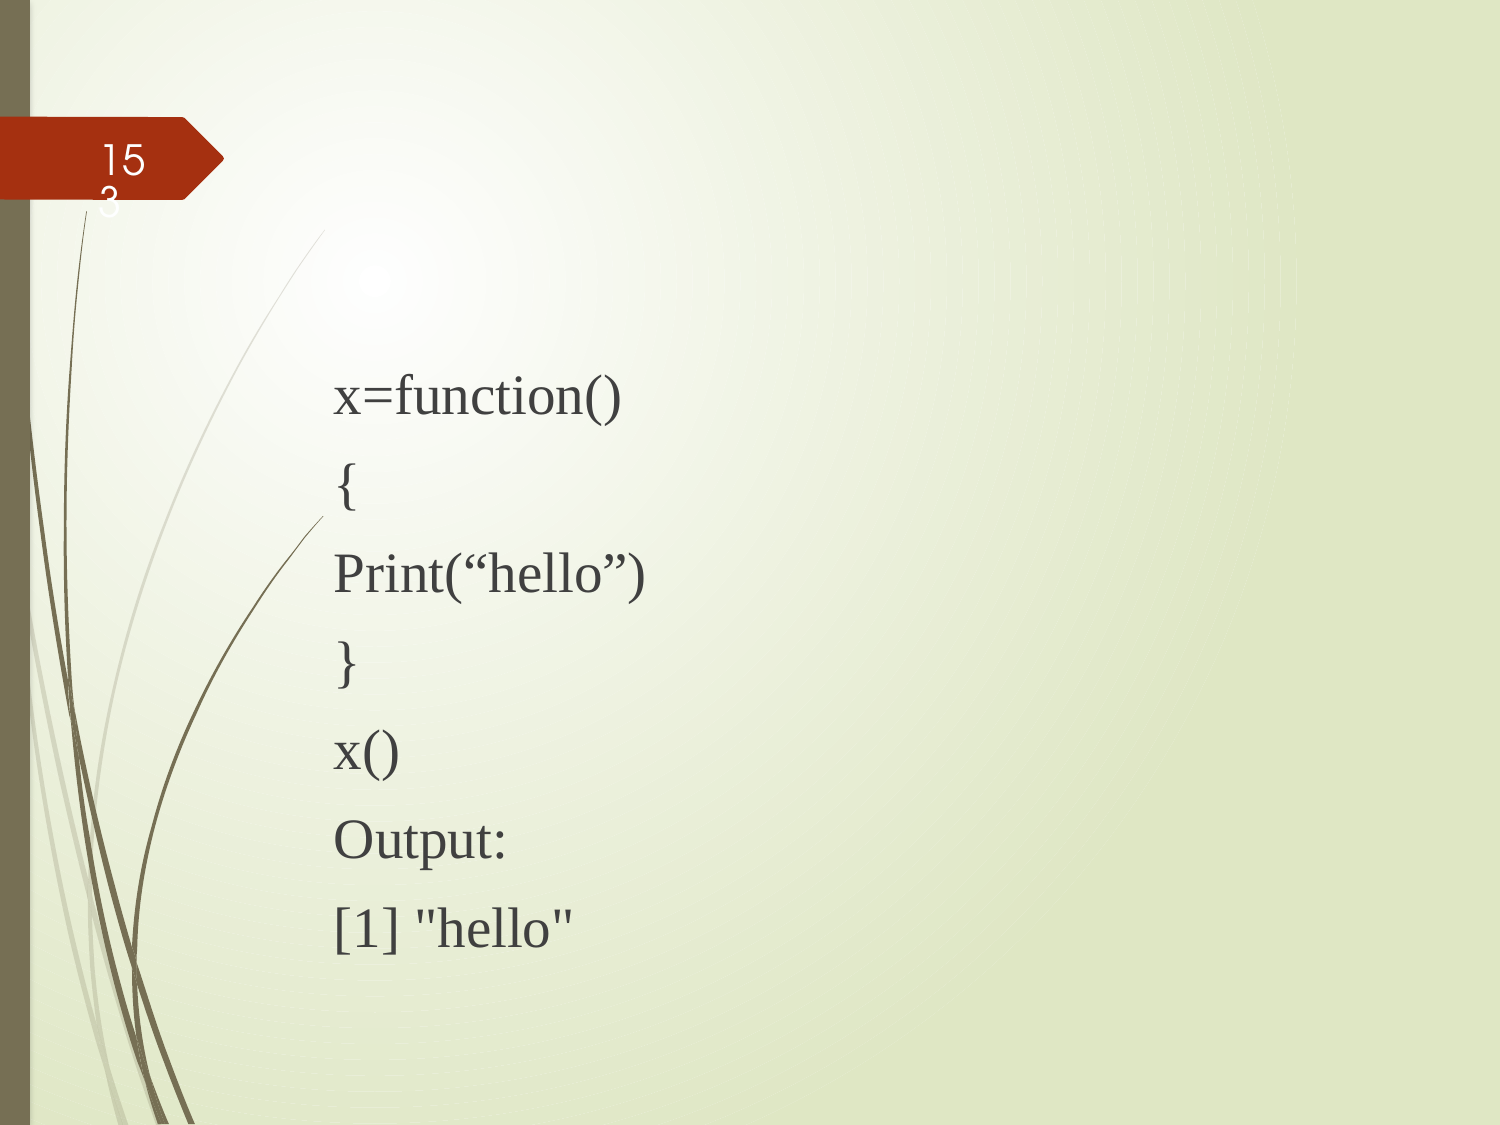

#
153
x=function()
{
Print(“hello”)
}
x()
Output:
[1] "hello"